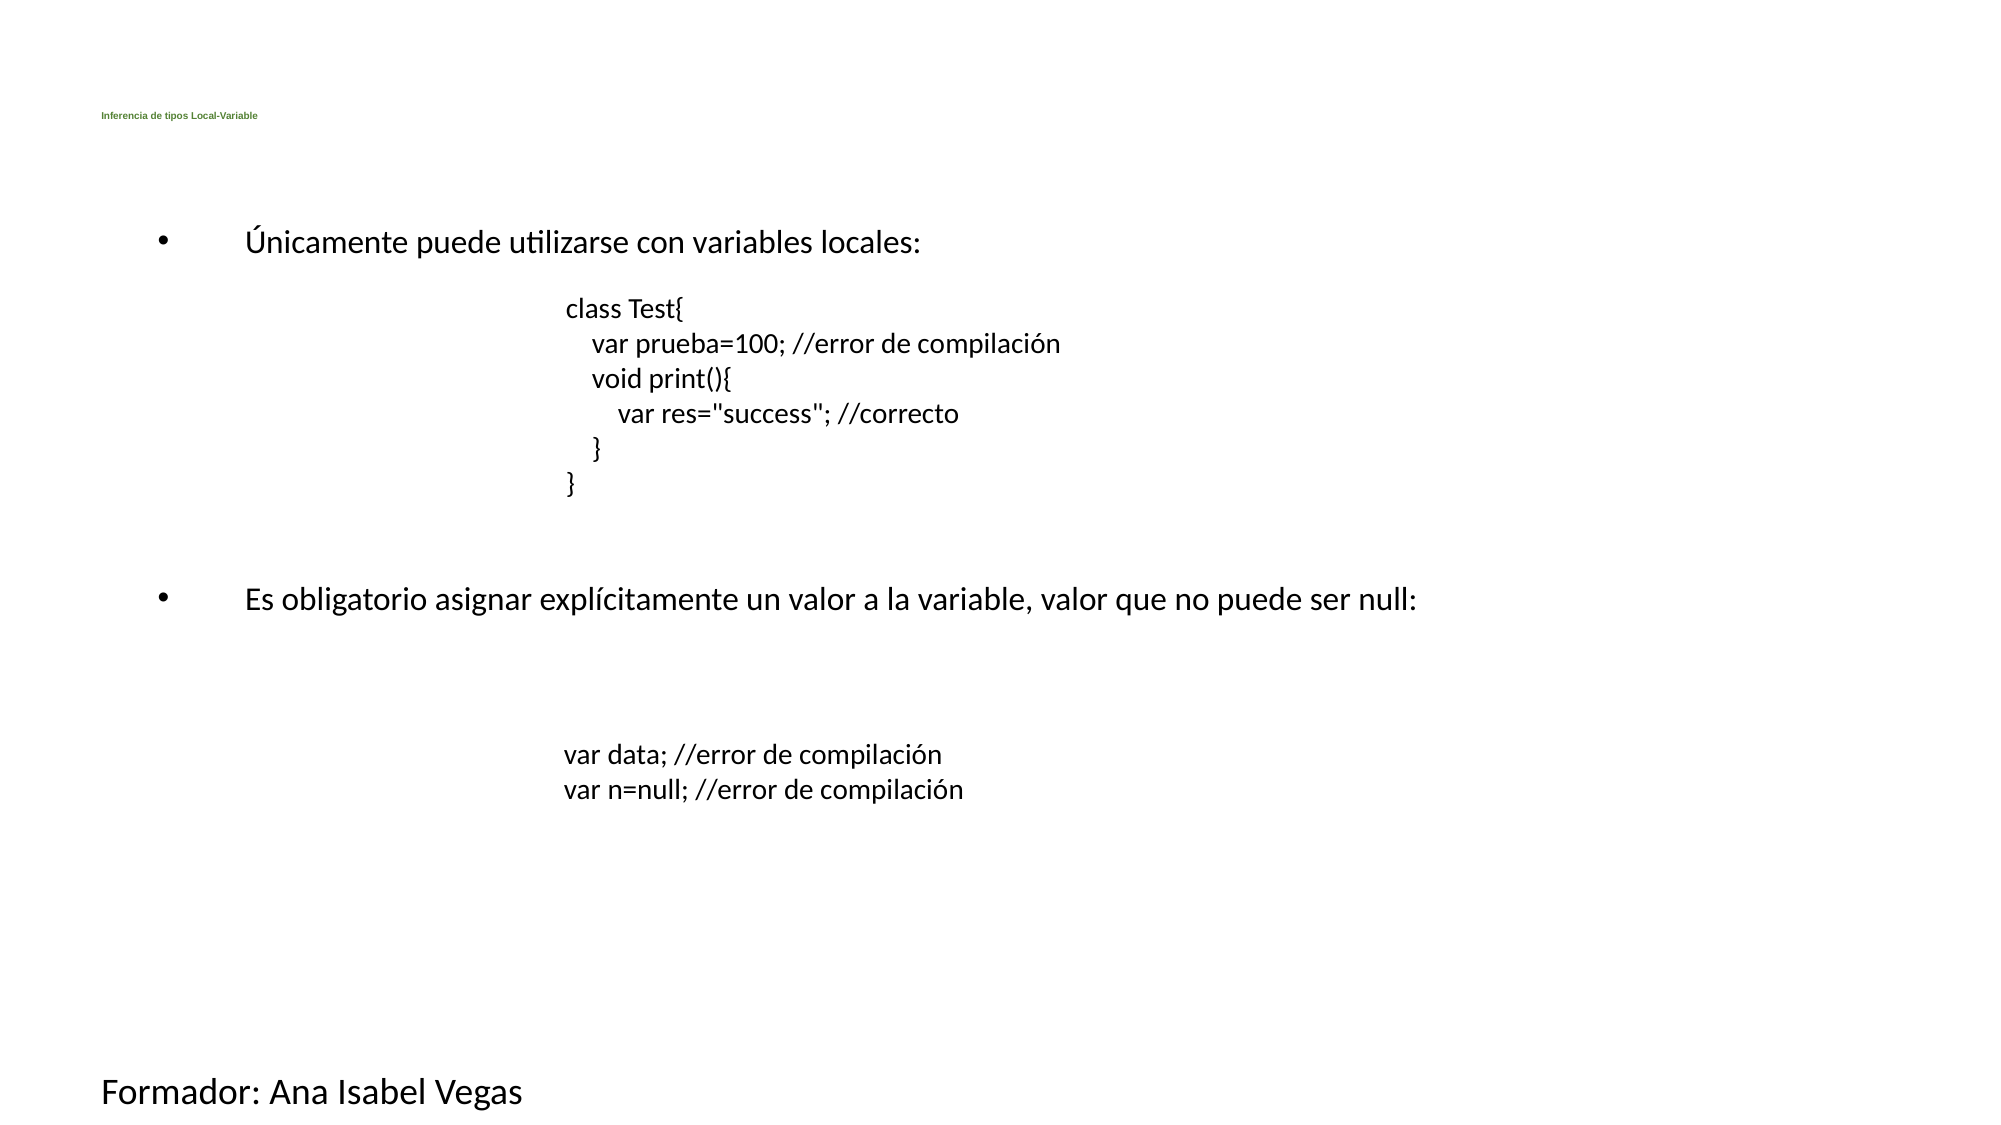

# Inferencia de tipos Local-Variable
Únicamente puede utilizarse con variables locales:

Es obligatorio asignar explícitamente un valor a la variable, valor que no puede ser null:

class Test{
    var prueba=100; //error de compilación
    void print(){
        var res="success"; //correcto
    }
}
var data; //error de compilación
var n=null; //error de compilación

Formador: Ana Isabel Vegas
63